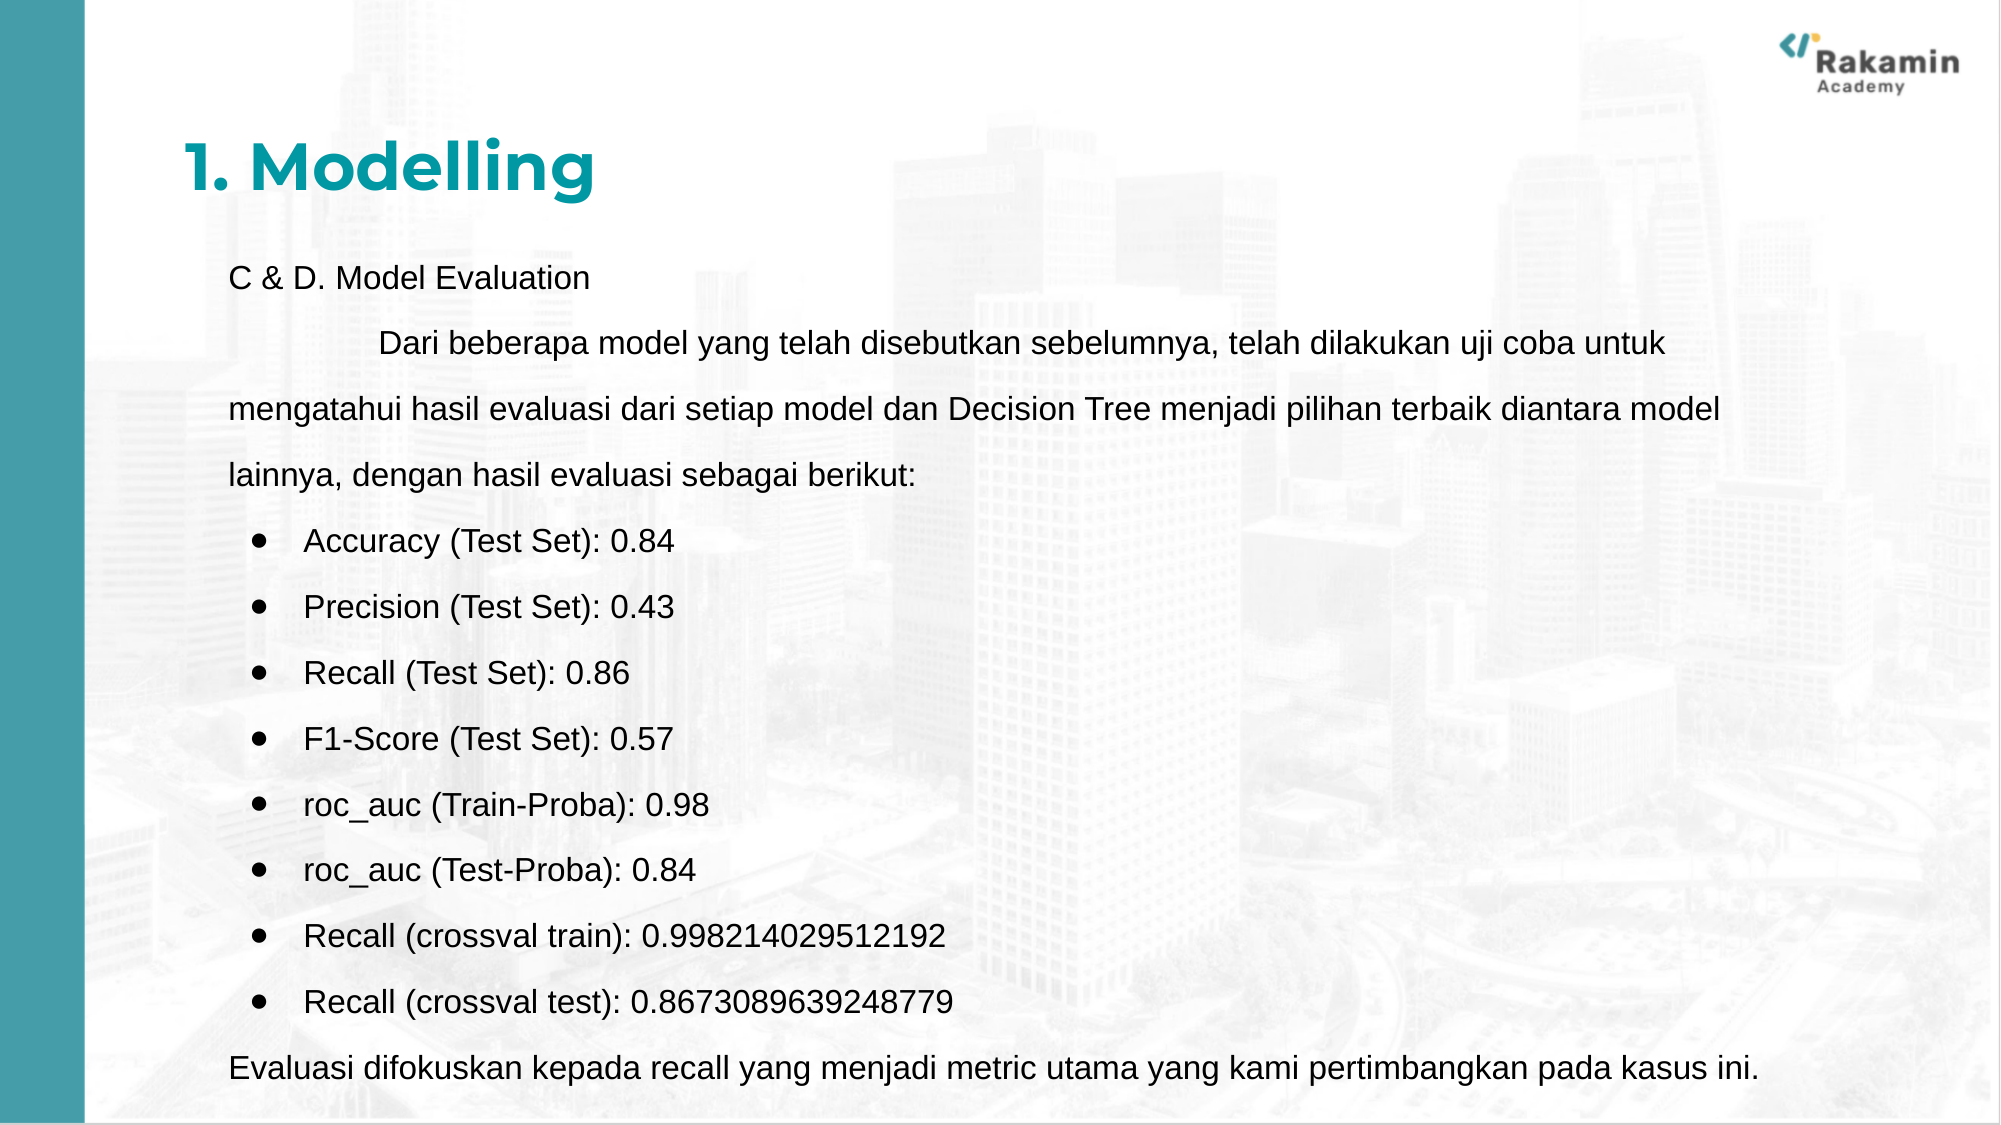

1. Modelling
C & D. Model Evaluation
	Dari beberapa model yang telah disebutkan sebelumnya, telah dilakukan uji coba untuk mengatahui hasil evaluasi dari setiap model dan Decision Tree menjadi pilihan terbaik diantara model lainnya, dengan hasil evaluasi sebagai berikut:
Accuracy (Test Set): 0.84
Precision (Test Set): 0.43
Recall (Test Set): 0.86
F1-Score (Test Set): 0.57
roc_auc (Train-Proba): 0.98
roc_auc (Test-Proba): 0.84
Recall (crossval train): 0.998214029512192
Recall (crossval test): 0.8673089639248779
Evaluasi difokuskan kepada recall yang menjadi metric utama yang kami pertimbangkan pada kasus ini.